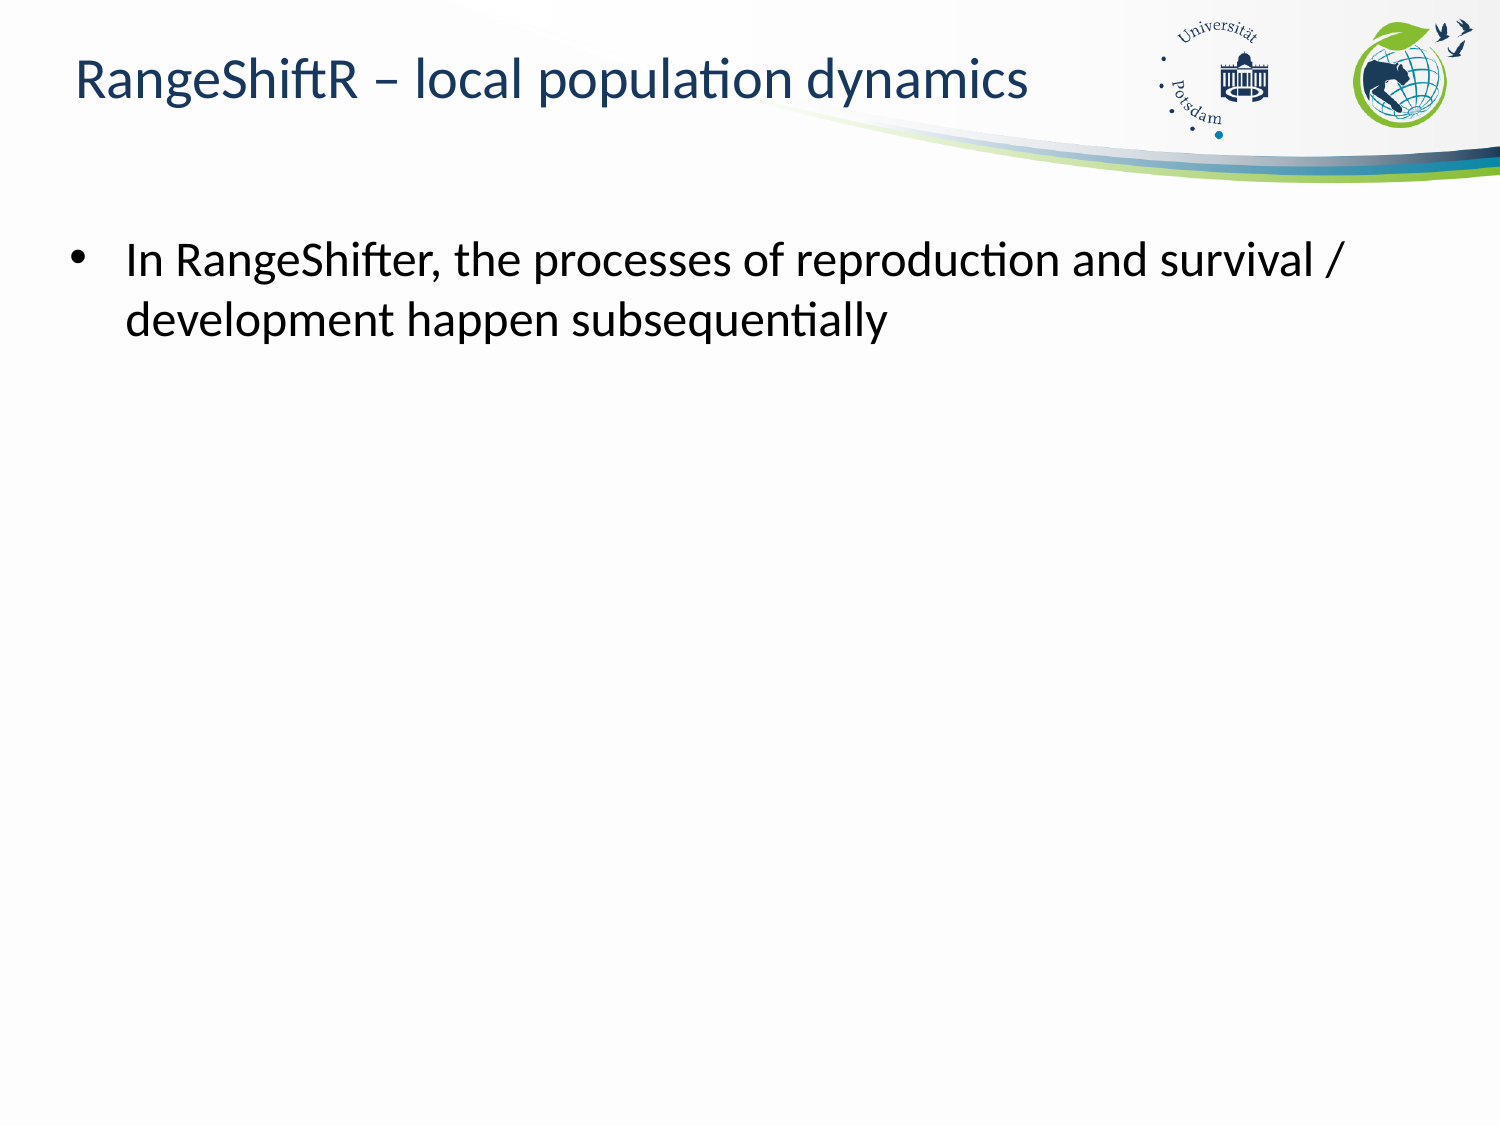

RangeShiftR – local population dynamics
In RangeShifter, the processes of reproduction and survival / development happen subsequentially